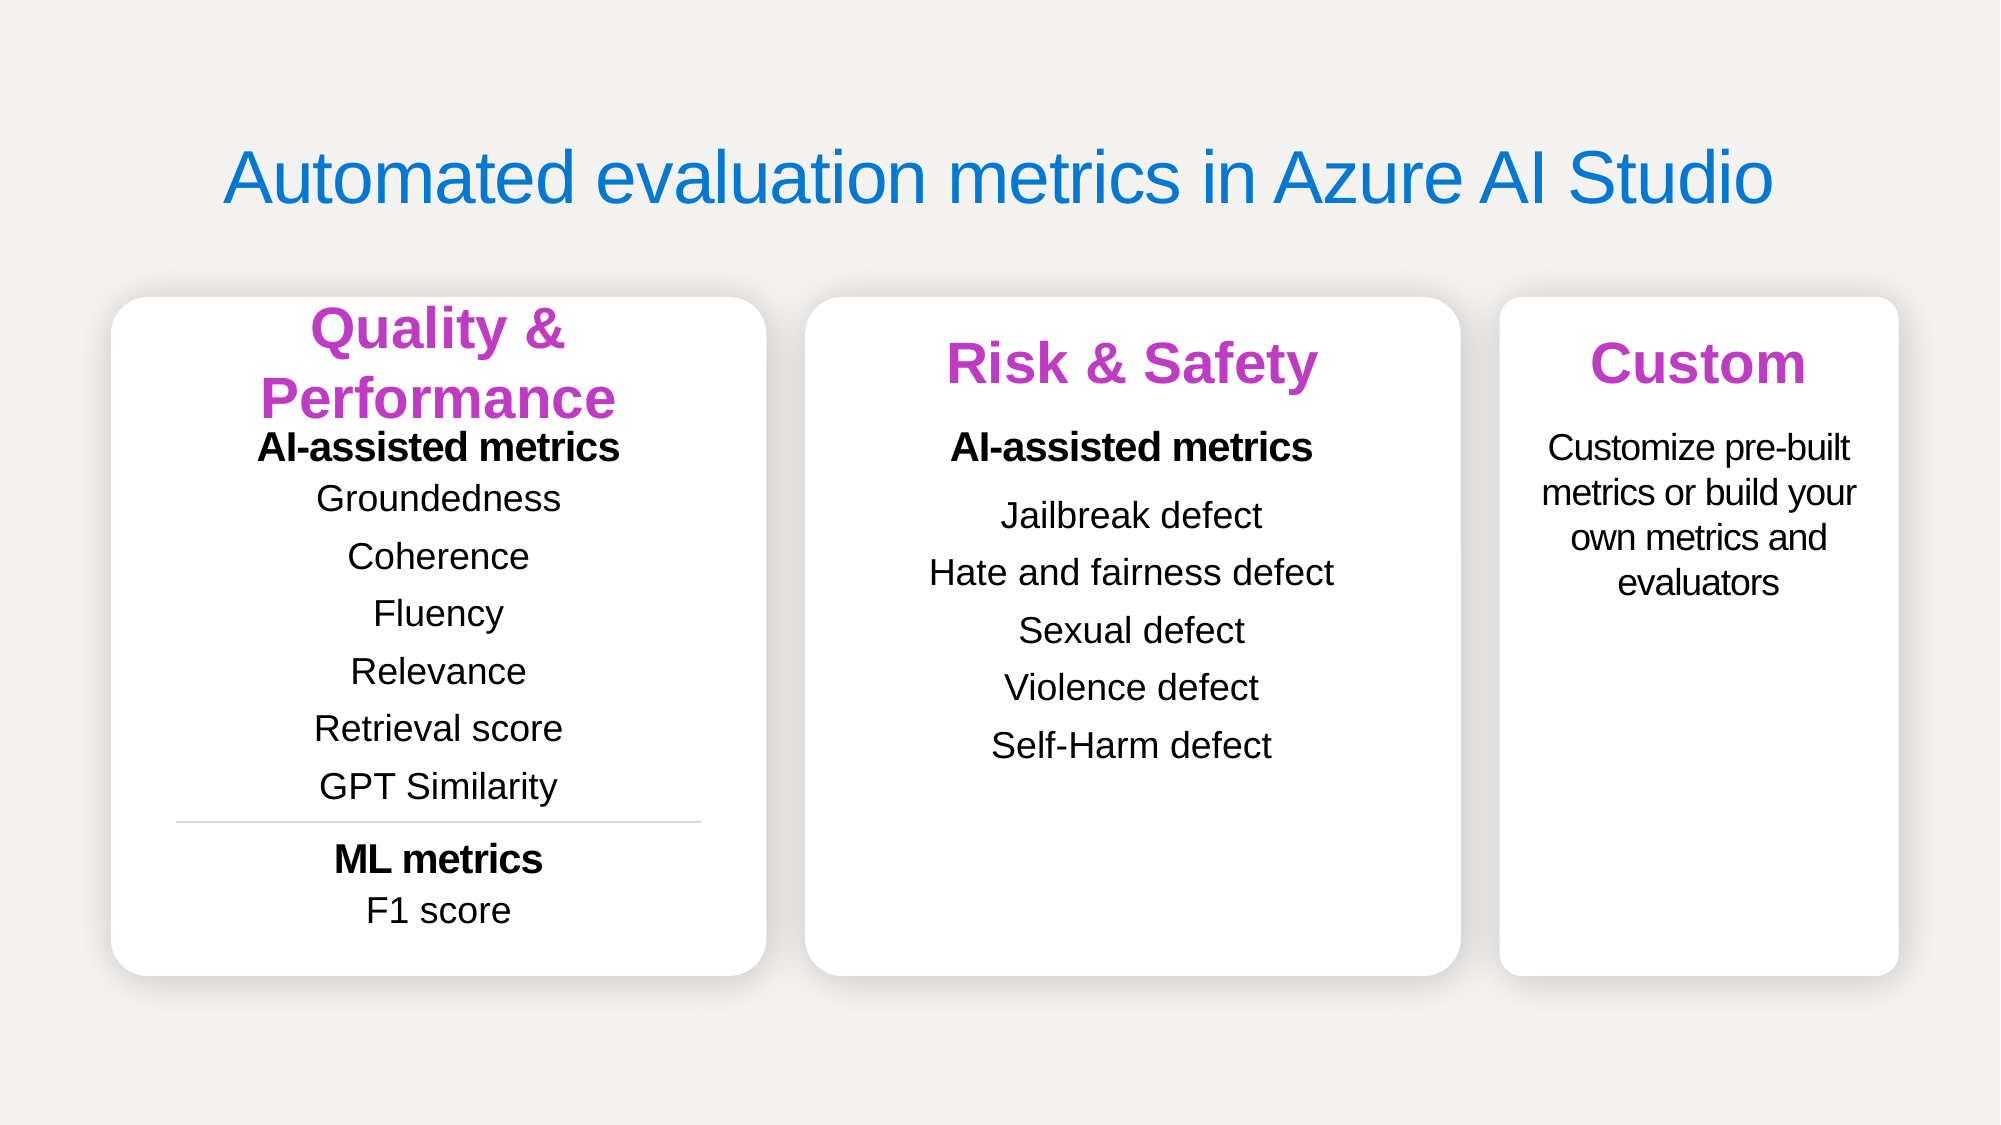

# Automated evaluation metrics in Azure AI Studio
Quality & Performance

AI-assisted metrics
Groundedness
Coherence
Fluency
Relevance
Retrieval score
GPT Similarity
ML metrics
F1 score

Risk & Safety
AI-assisted metrics
Jailbreak defect
Hate and fairness defect
Sexual defect
Violence defect
Self-Harm defect

Custom
Customize pre-built metrics or build your own metrics and evaluators